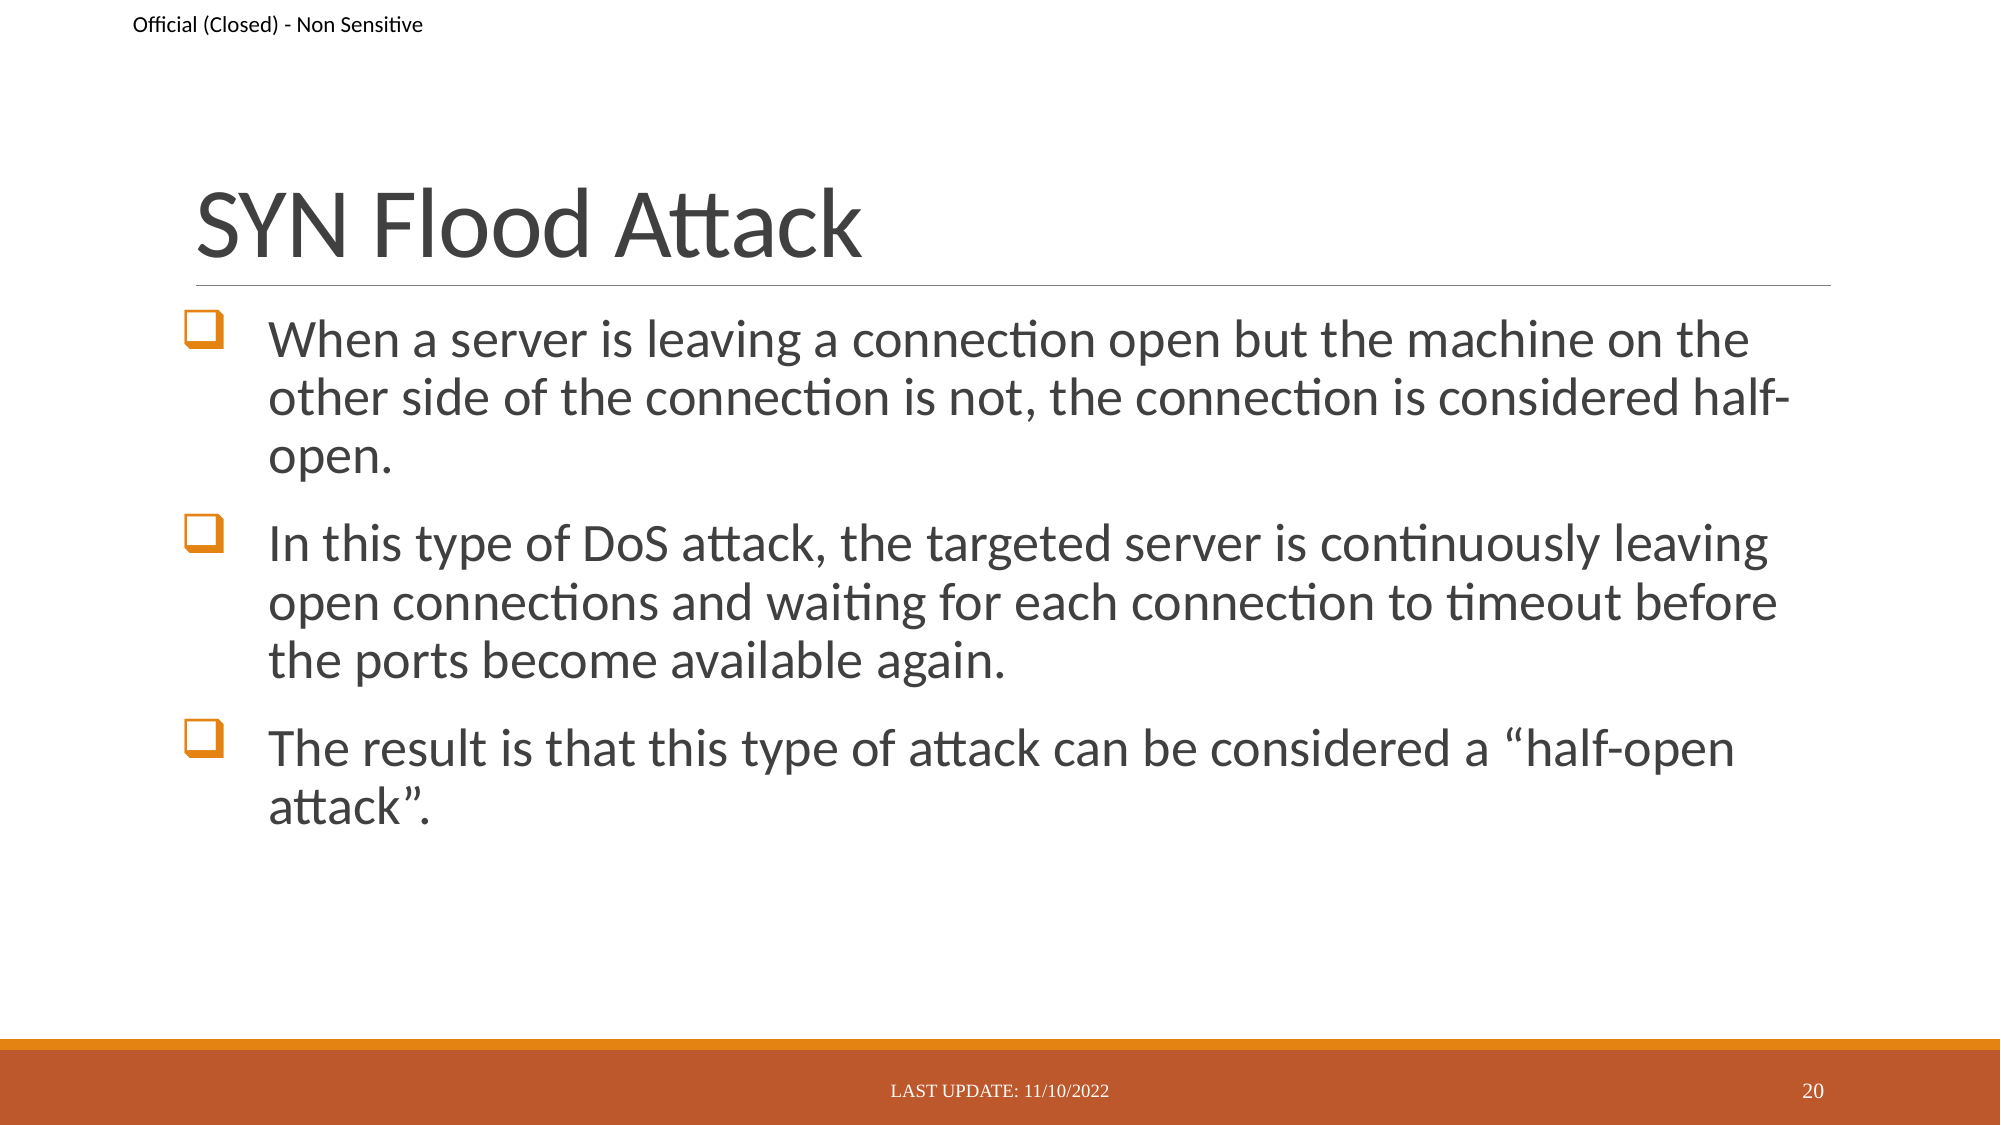

# SYN Flood Attack
When a server is leaving a connection open but the machine on the other side of the connection is not, the connection is considered half-open.
In this type of DoS attack, the targeted server is continuously leaving open connections and waiting for each connection to timeout before the ports become available again.
The result is that this type of attack can be considered a “half-open attack”.
Last Update: 11/10/2022
20